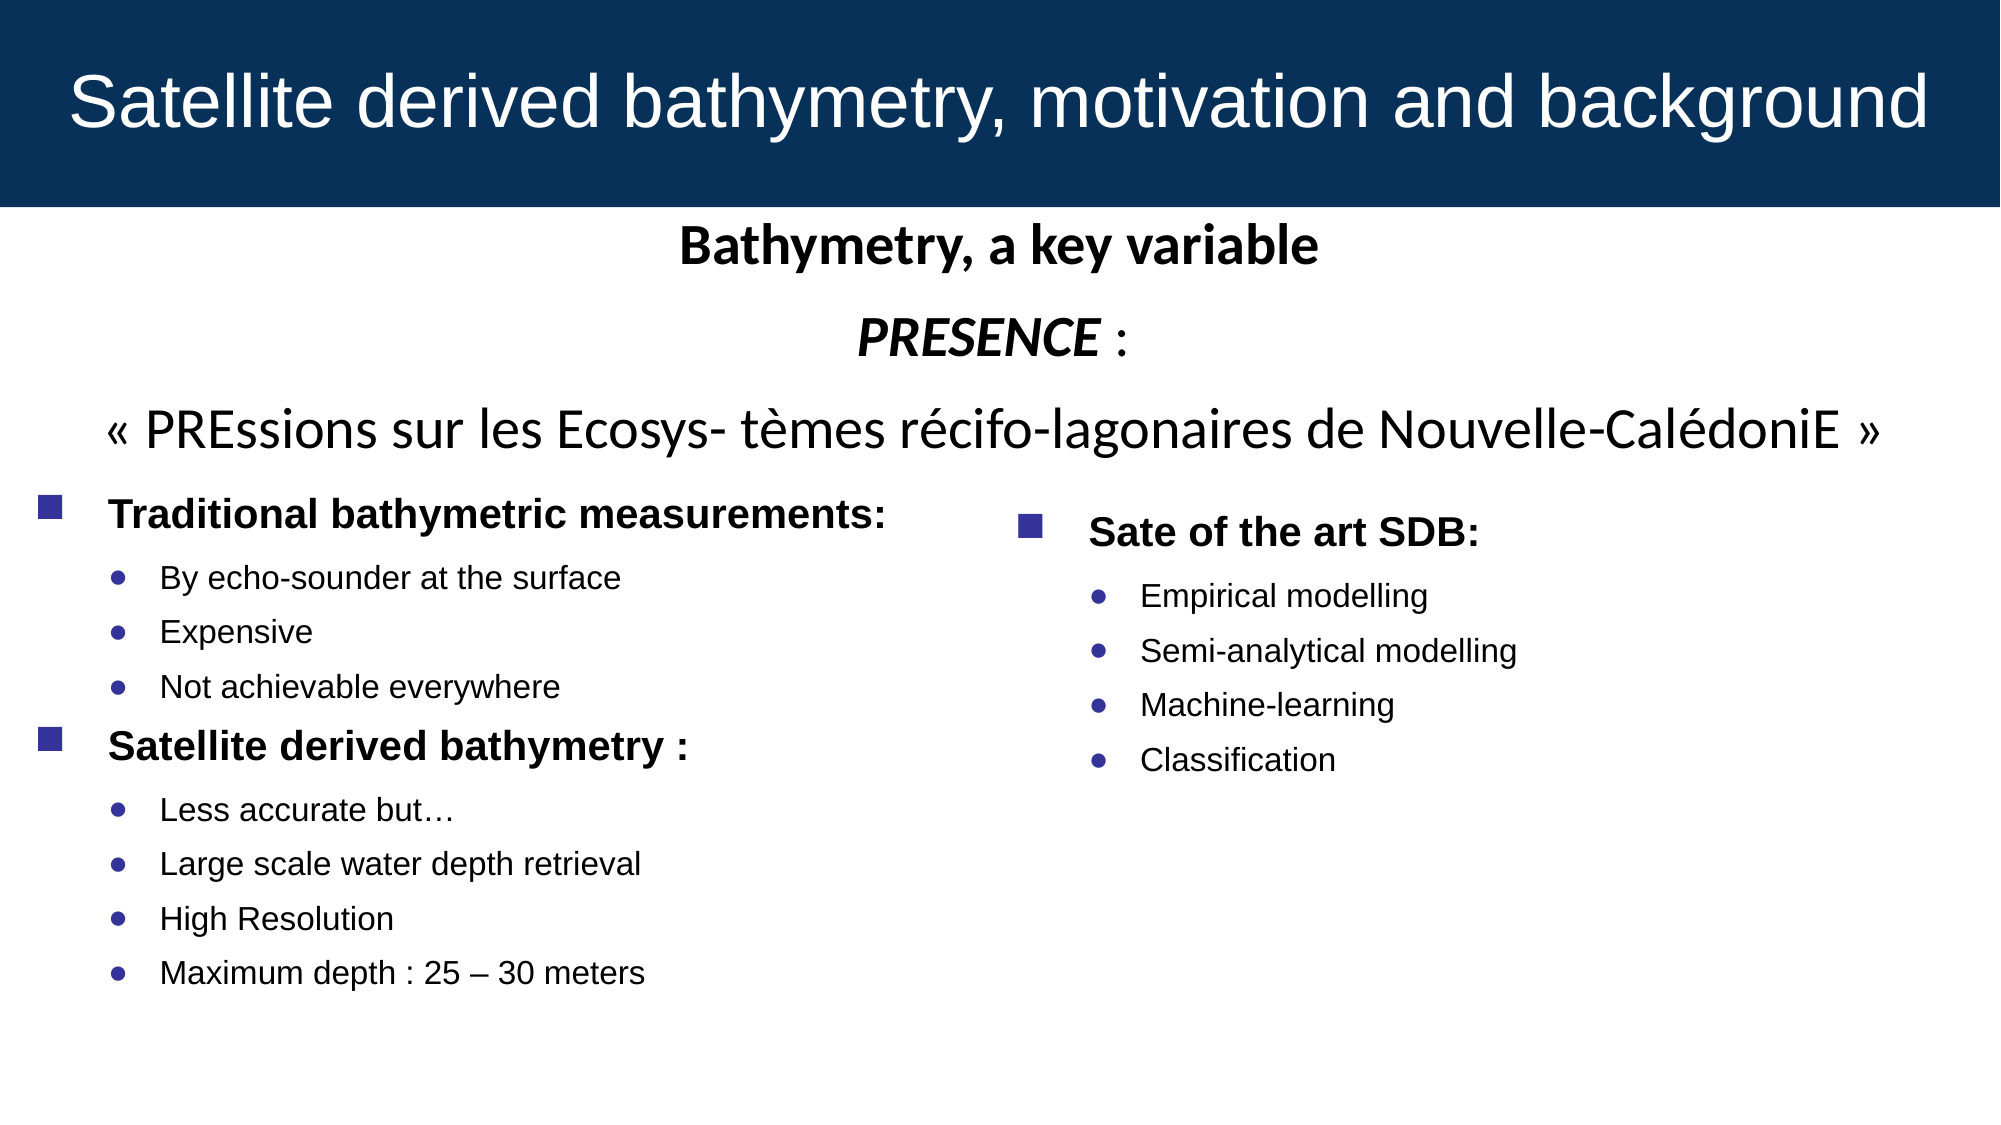

# Satellite derived bathymetry, motivation and background
Bathymetry, a key variable
PRESENCE :
« PREssions sur les Ecosys- tèmes récifo-lagonaires de Nouvelle-CalédoniE »
Traditional bathymetric measurements:
By echo-sounder at the surface
Expensive
Not achievable everywhere
Satellite derived bathymetry :
Less accurate but…
Large scale water depth retrieval
High Resolution
Maximum depth : 25 – 30 meters
Sate of the art SDB:
Empirical modelling
Semi-analytical modelling
Machine-learning
Classification